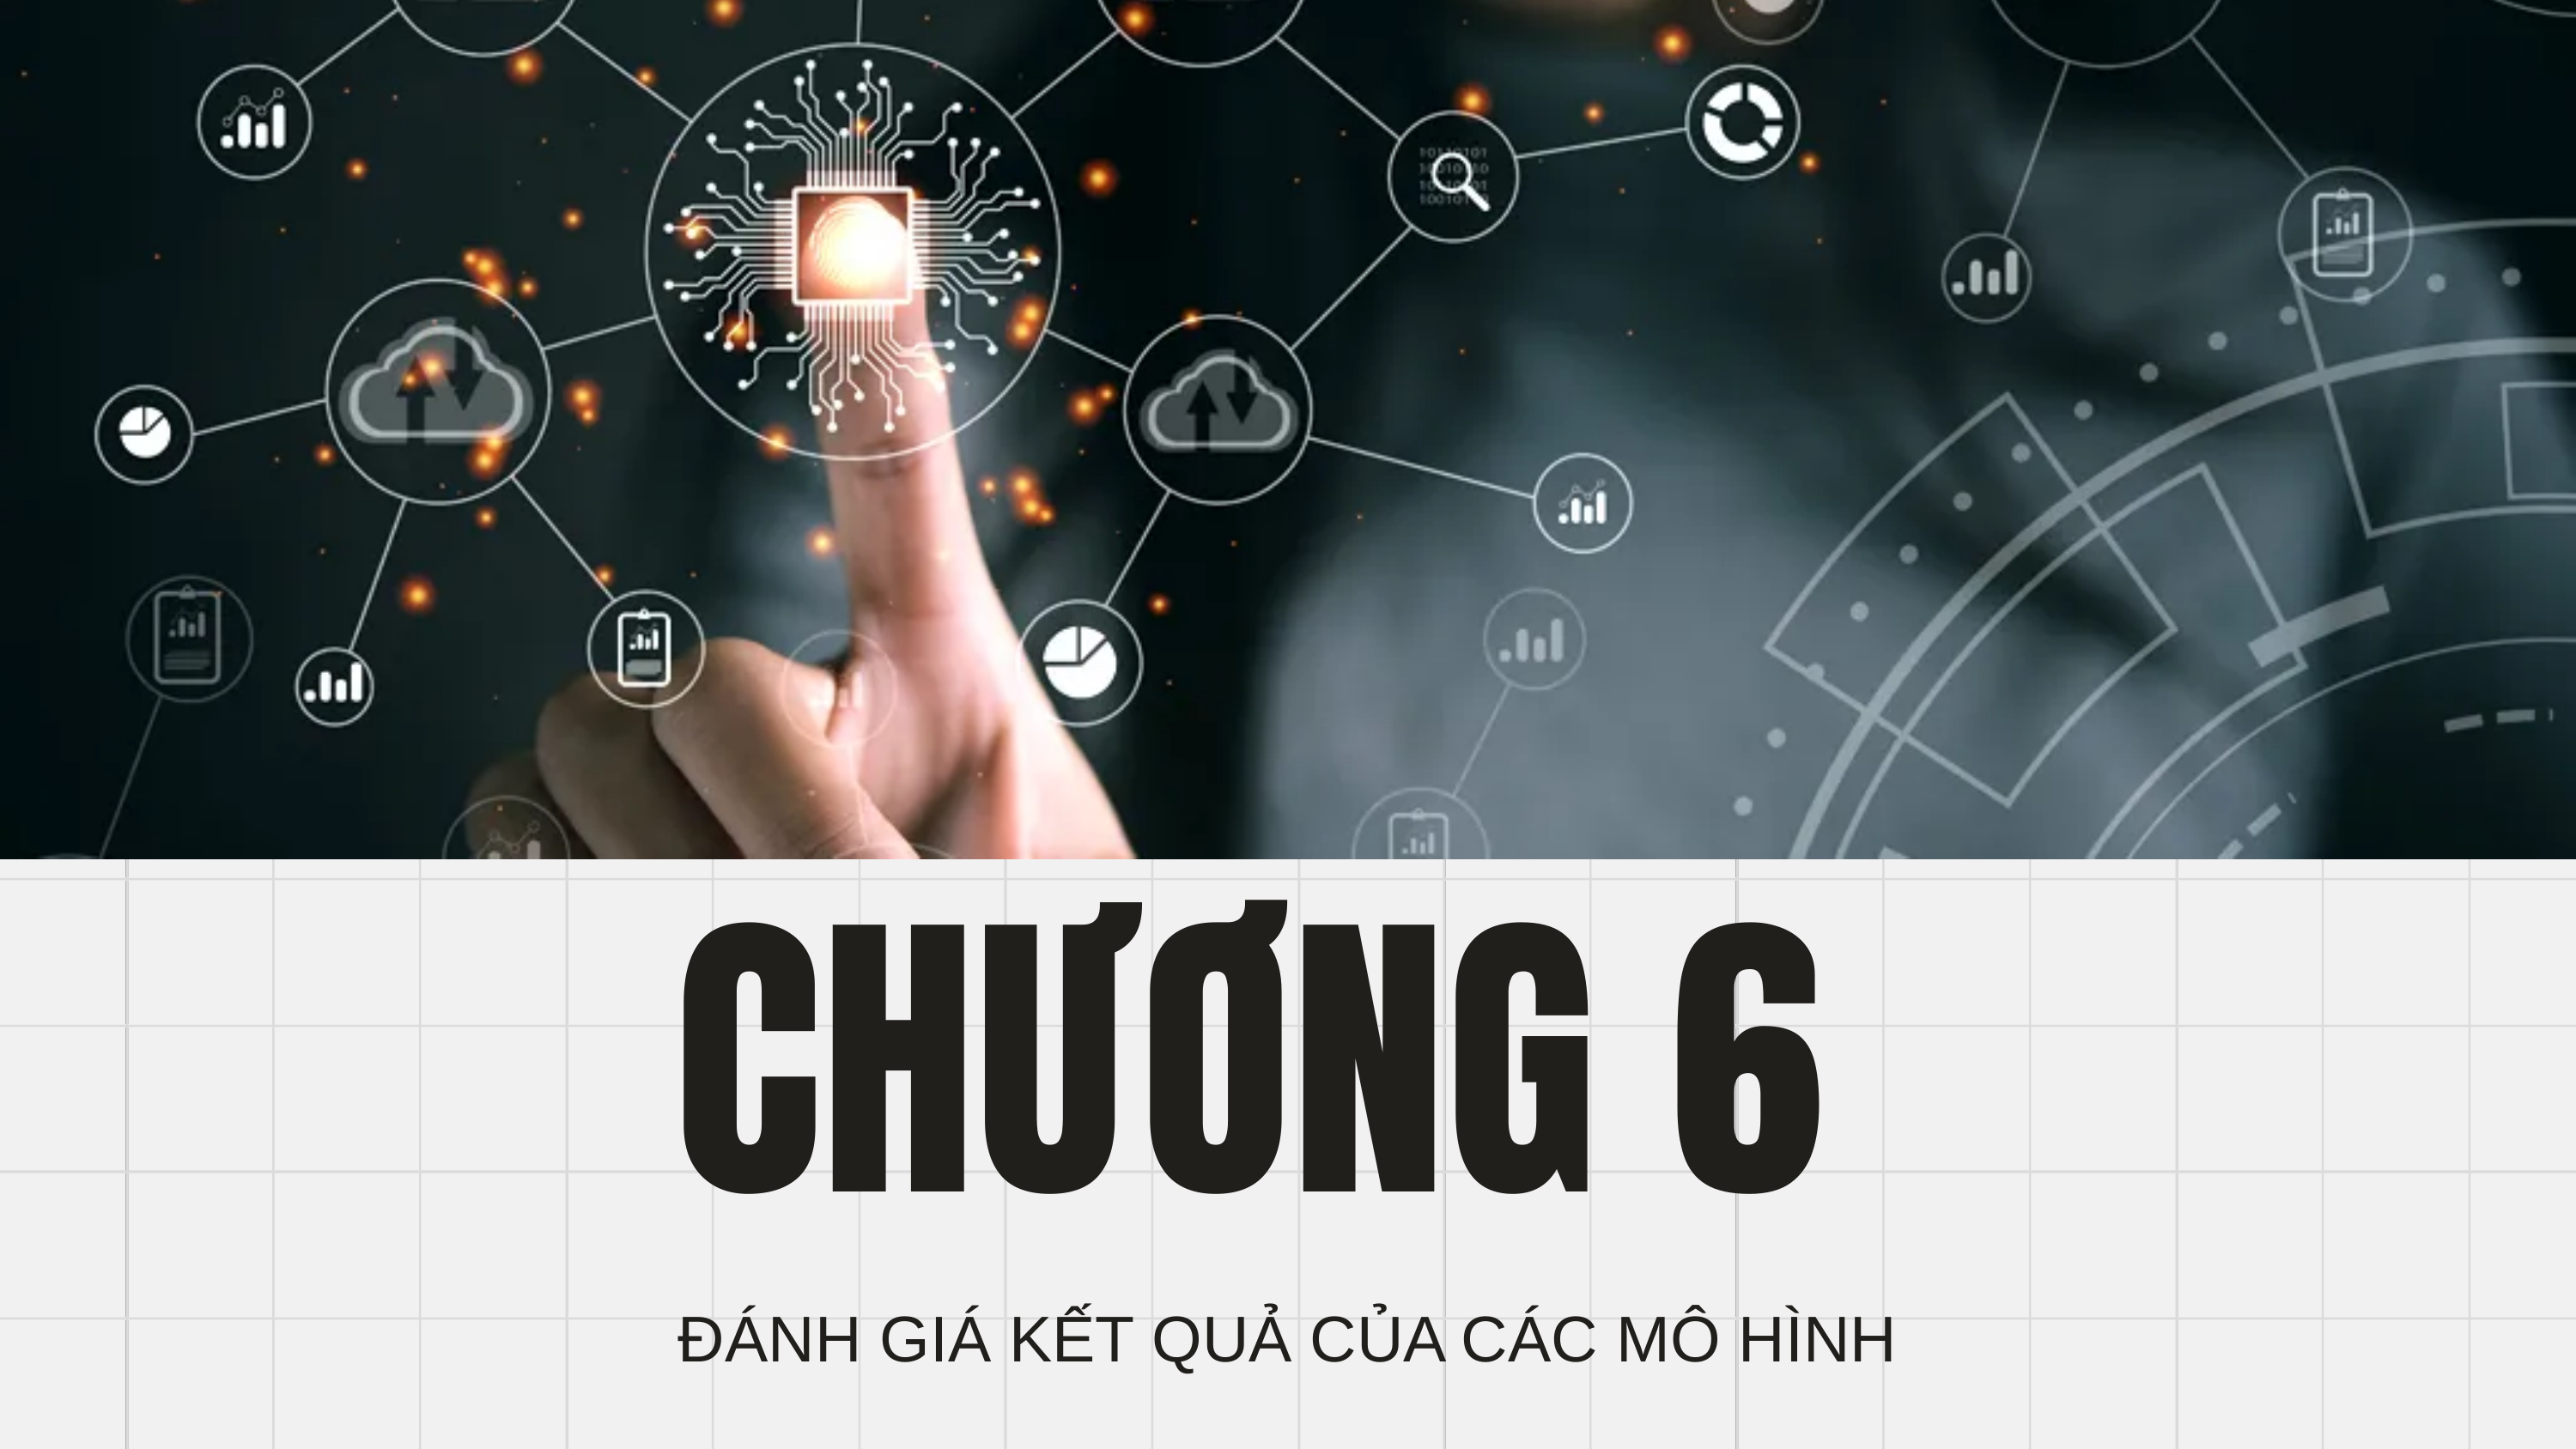

CHƯƠNG 6
ĐÁNH GIÁ KẾT QUẢ CỦA CÁC MÔ HÌNH